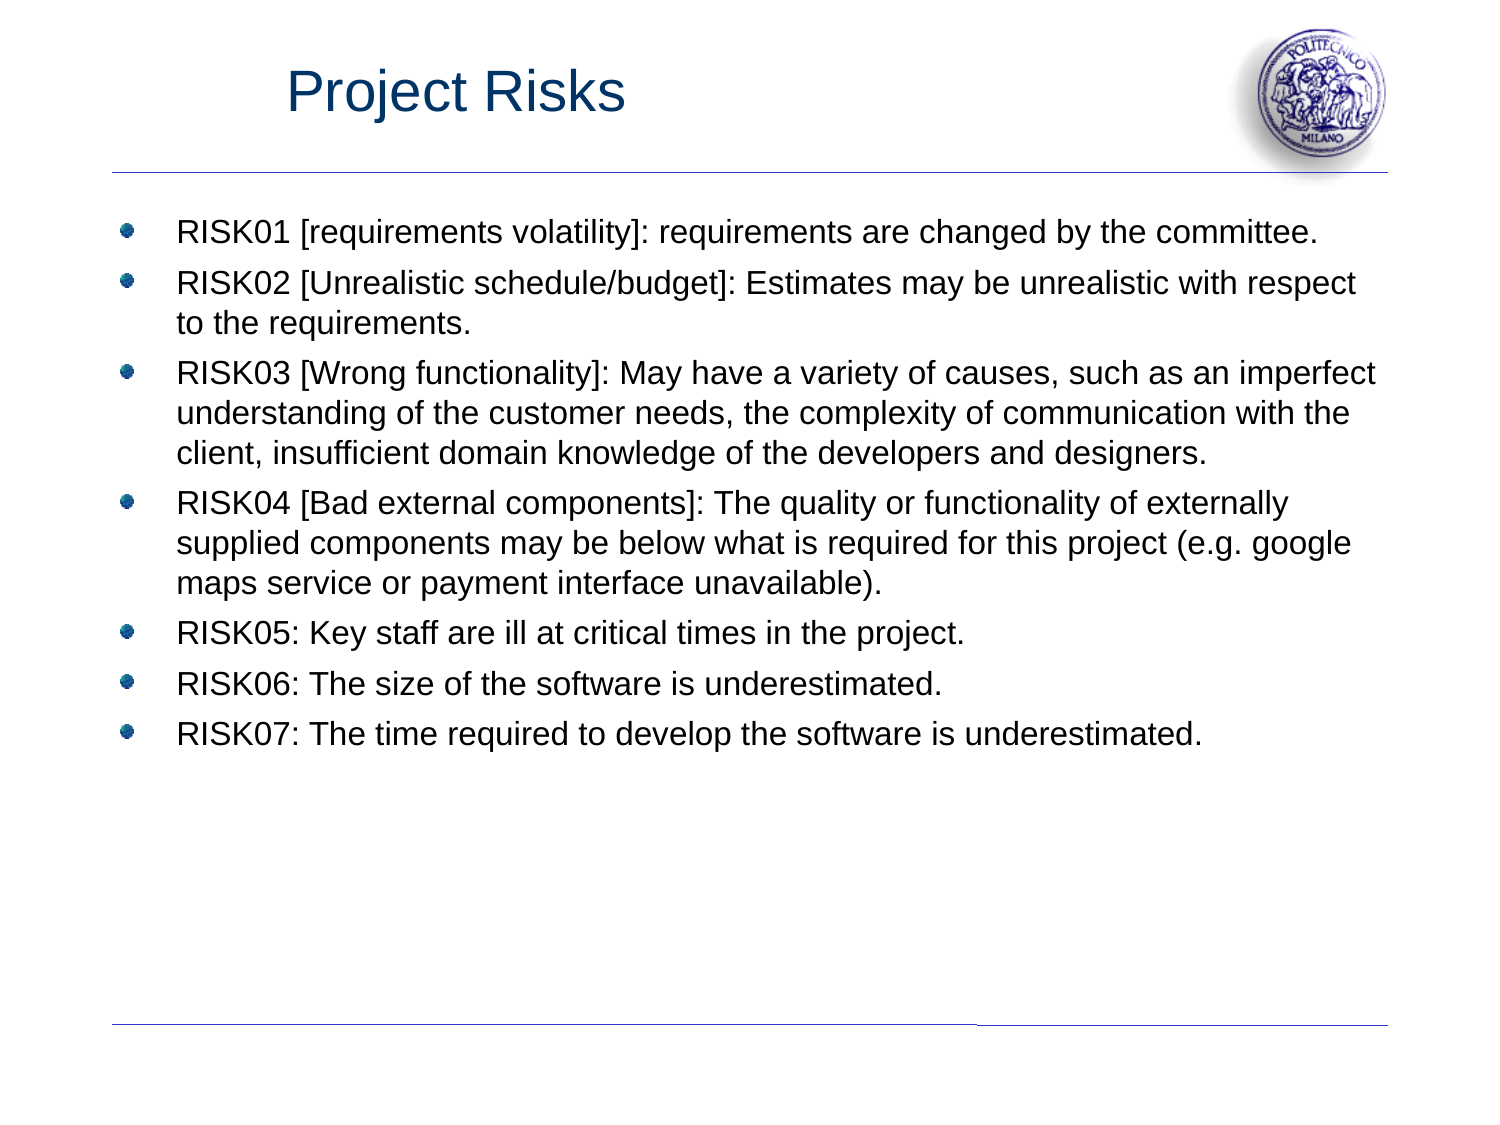

# Project Risks
RISK01 [requirements volatility]: requirements are changed by the committee.
RISK02 [Unrealistic schedule/budget]: Estimates may be unrealistic with respect to the requirements.
RISK03 [Wrong functionality]: May have a variety of causes, such as an imperfect understanding of the customer needs, the complexity of communication with the client, insufficient domain knowledge of the developers and designers.
RISK04 [Bad external components]: The quality or functionality of externally supplied components may be below what is required for this project (e.g. google maps service or payment interface unavailable).
RISK05: Key staff are ill at critical times in the project.
RISK06: The size of the software is underestimated.
RISK07: The time required to develop the software is underestimated.
60